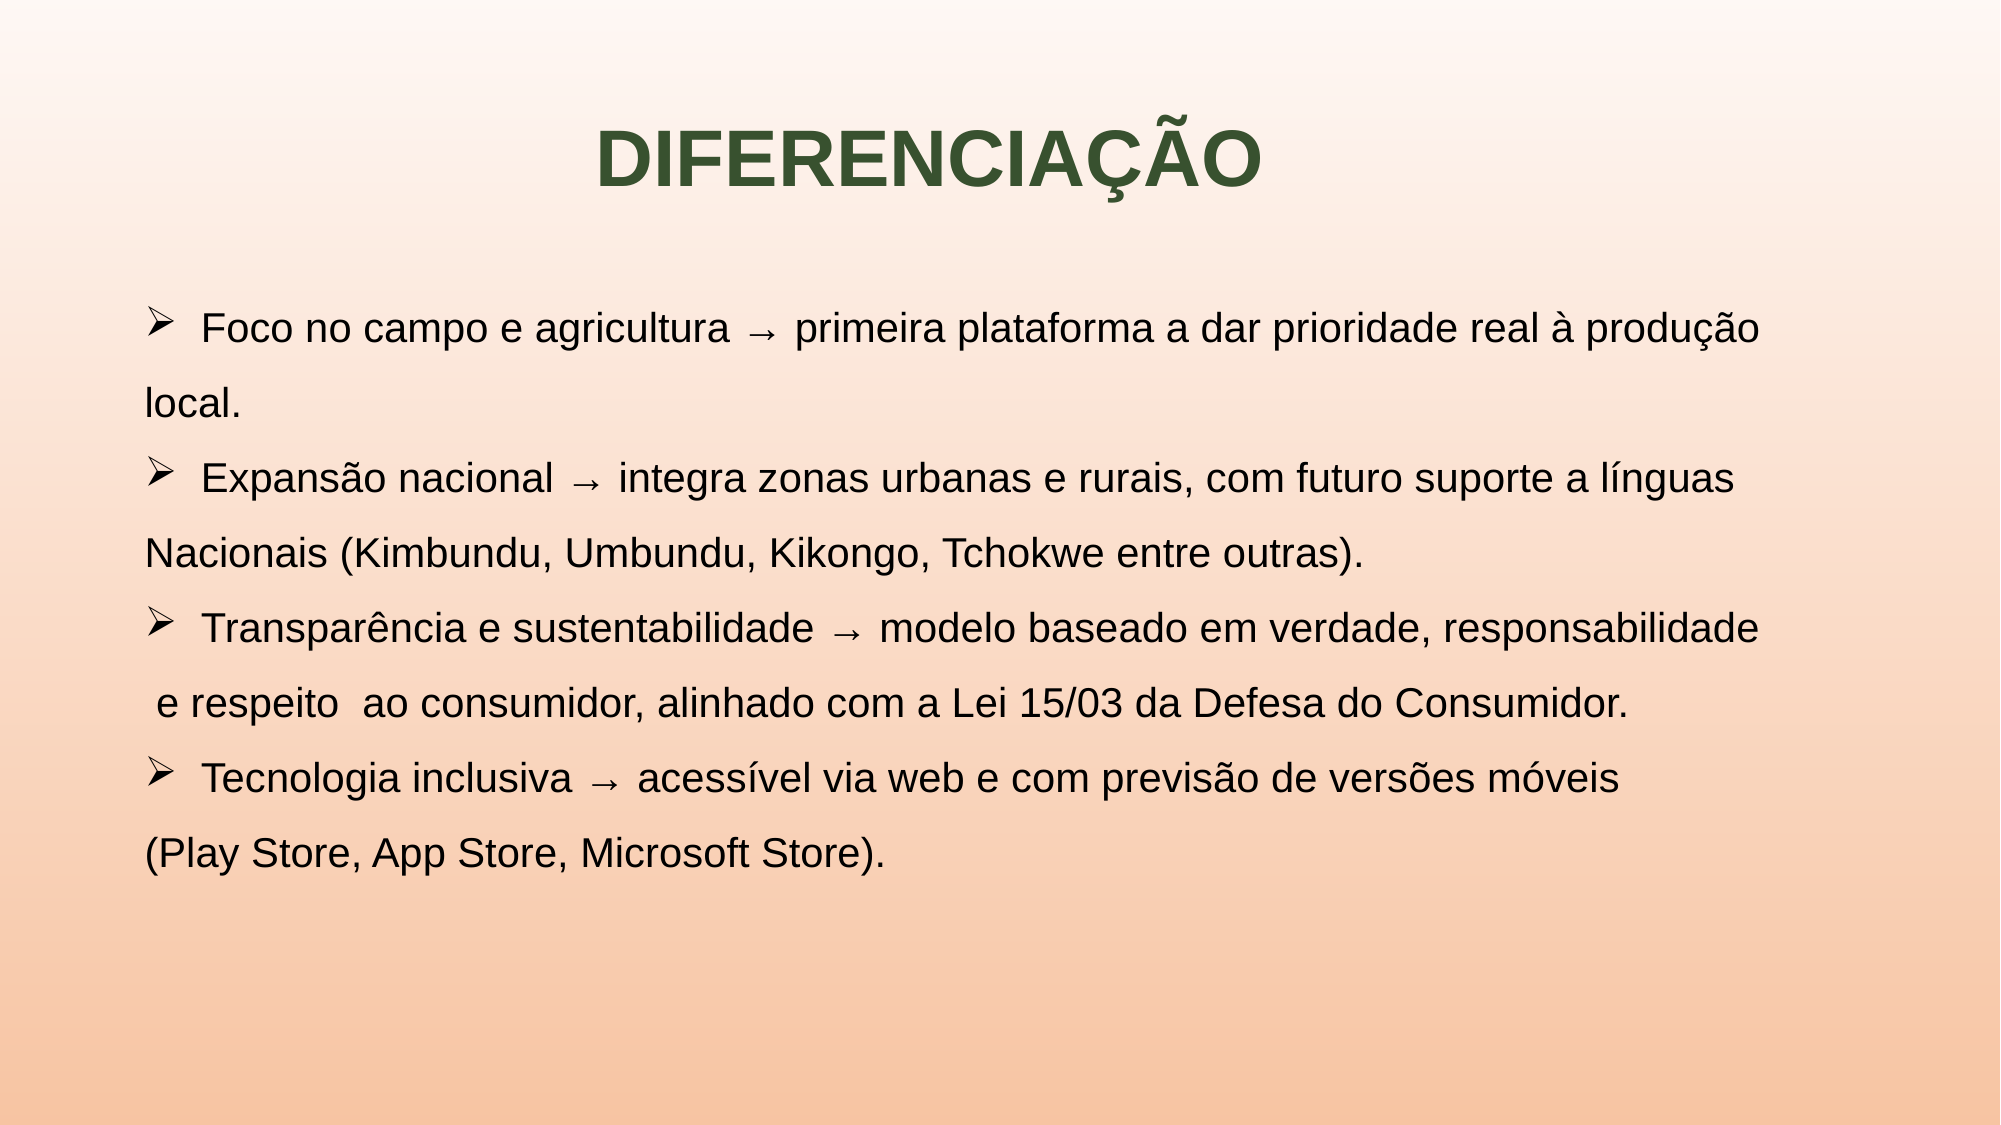

DIFERENCIAÇÃO
Foco no campo e agricultura → primeira plataforma a dar prioridade real à produção
local.
Expansão nacional → integra zonas urbanas e rurais, com futuro suporte a línguas
Nacionais (Kimbundu, Umbundu, Kikongo, Tchokwe entre outras).
Transparência e sustentabilidade → modelo baseado em verdade, responsabilidade
 e respeito  ao consumidor, alinhado com a Lei 15/03 da Defesa do Consumidor.
Tecnologia inclusiva → acessível via web e com previsão de versões móveis
(Play Store, App Store, Microsoft Store).